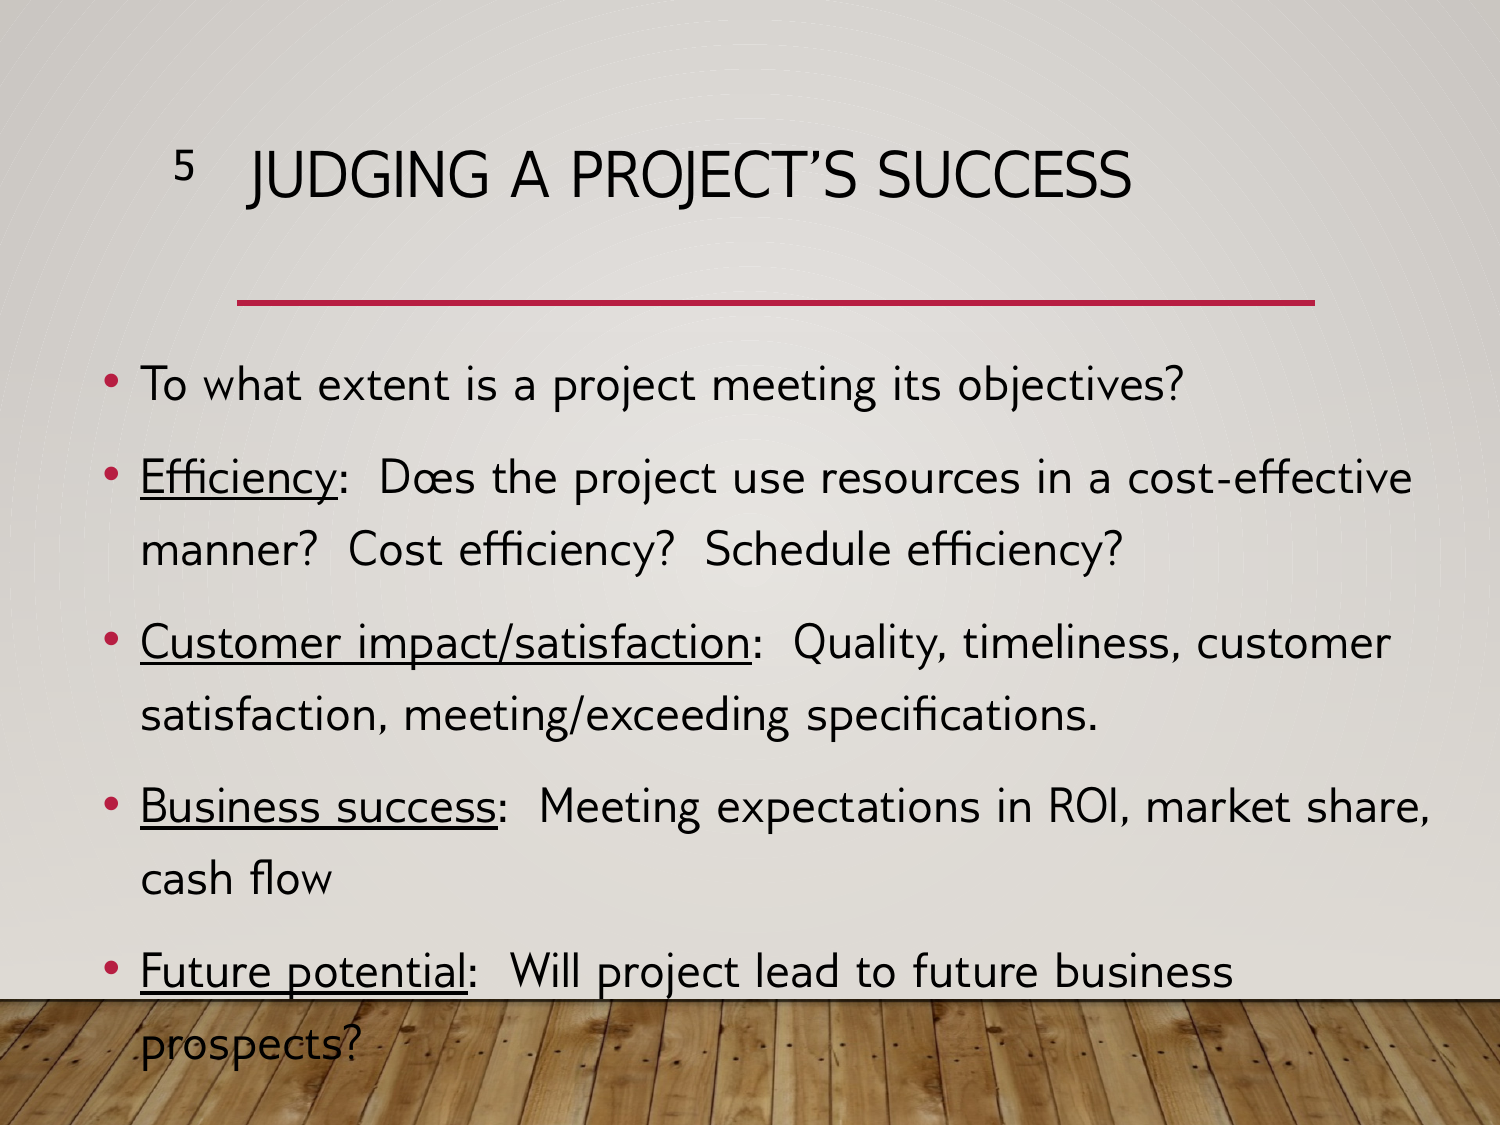

5
# Judging a Project’s Success
To what extent is a project meeting its objectives?
Efficiency:  Does the project use resources in a cost-effective manner?  Cost efficiency?  Schedule efficiency?
Customer impact/satisfaction:  Quality, timeliness, customer satisfaction, meeting/exceeding specifications.
Business success:  Meeting expectations in ROI, market share, cash flow
Future potential:  Will project lead to future business prospects?